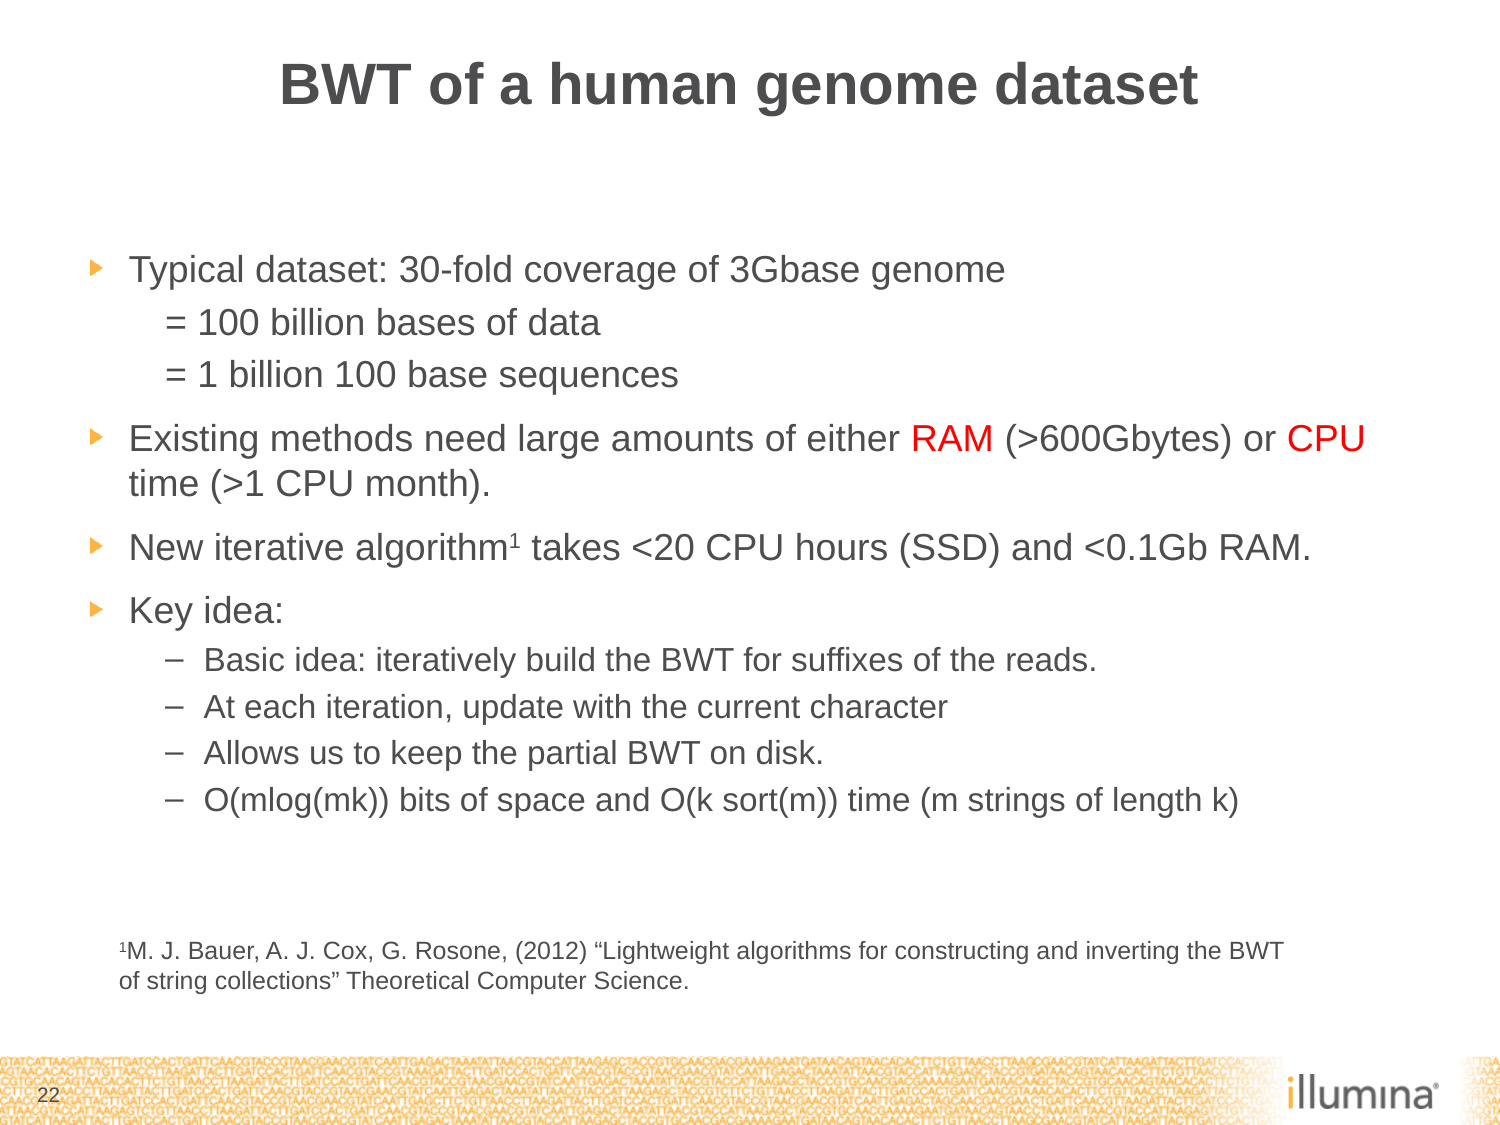

# BWT of a human genome dataset

Typical dataset: 30-fold coverage of 3Gbase genome
= 100 billion bases of data
= 1 billion 100 base sequences
Existing methods need large amounts of either RAM (>600Gbytes) or CPU time (>1 CPU month).
New iterative algorithm1 takes <20 CPU hours (SSD) and <0.1Gb RAM.
Key idea:
Basic idea: iteratively build the BWT for suffixes of the reads.
At each iteration, update with the current character
Allows us to keep the partial BWT on disk.
O(mlog(mk)) bits of space and O(k sort(m)) time (m strings of length k)

1M. J. Bauer, A. J. Cox, G. Rosone, (2012) “Lightweight algorithms for constructing and inverting the BWT of string collections” Theoretical Computer Science.